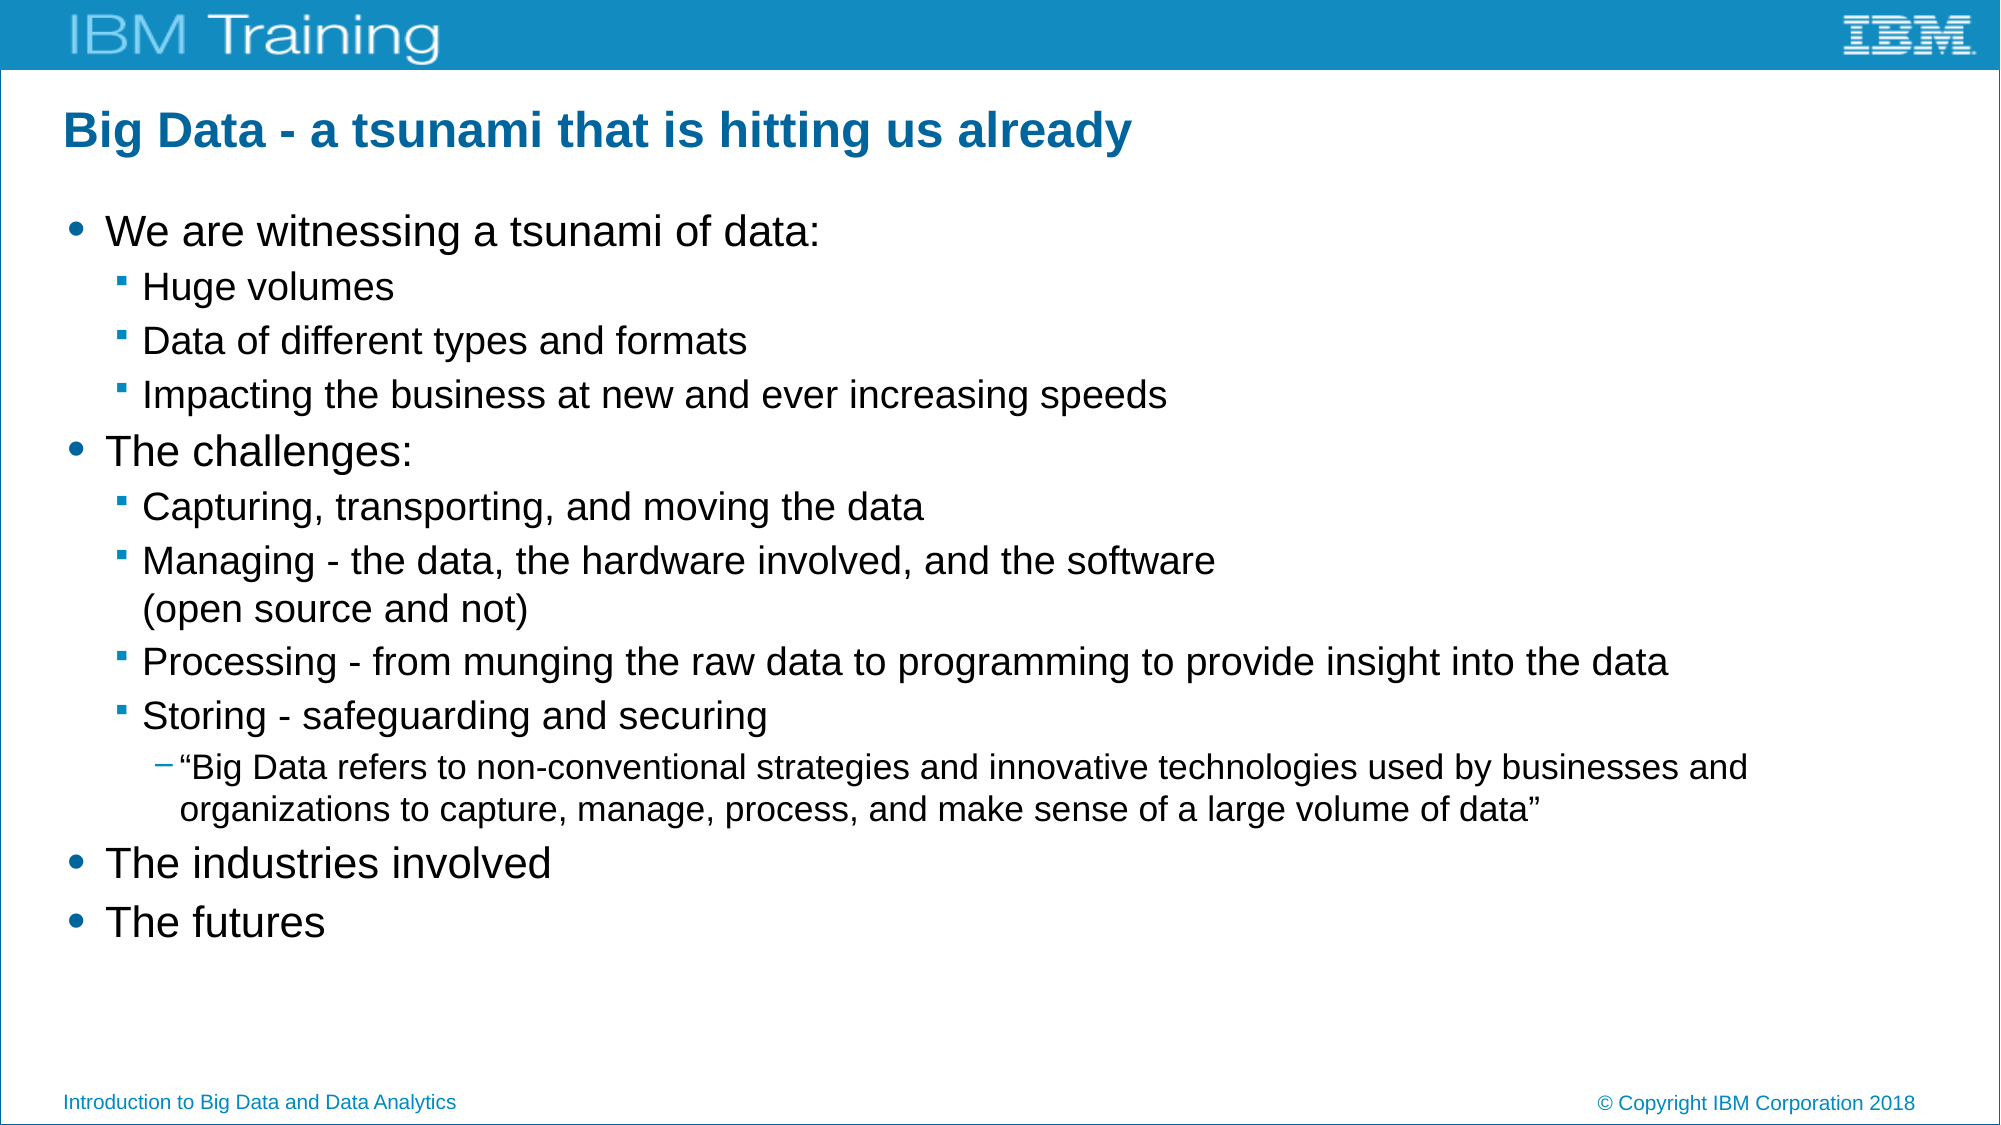

# Big Data - a tsunami that is hitting us already
We are witnessing a tsunami of data:
Huge volumes
Data of different types and formats
Impacting the business at new and ever increasing speeds
The challenges:
Capturing, transporting, and moving the data
Managing - the data, the hardware involved, and the software
(open source and not)
Processing - from munging the raw data to programming to provide insight into the data
Storing - safeguarding and securing
“Big Data refers to non-conventional strategies and innovative technologies used by businesses and organizations to capture, manage, process, and make sense of a large volume of data”
The industries involved
The futures